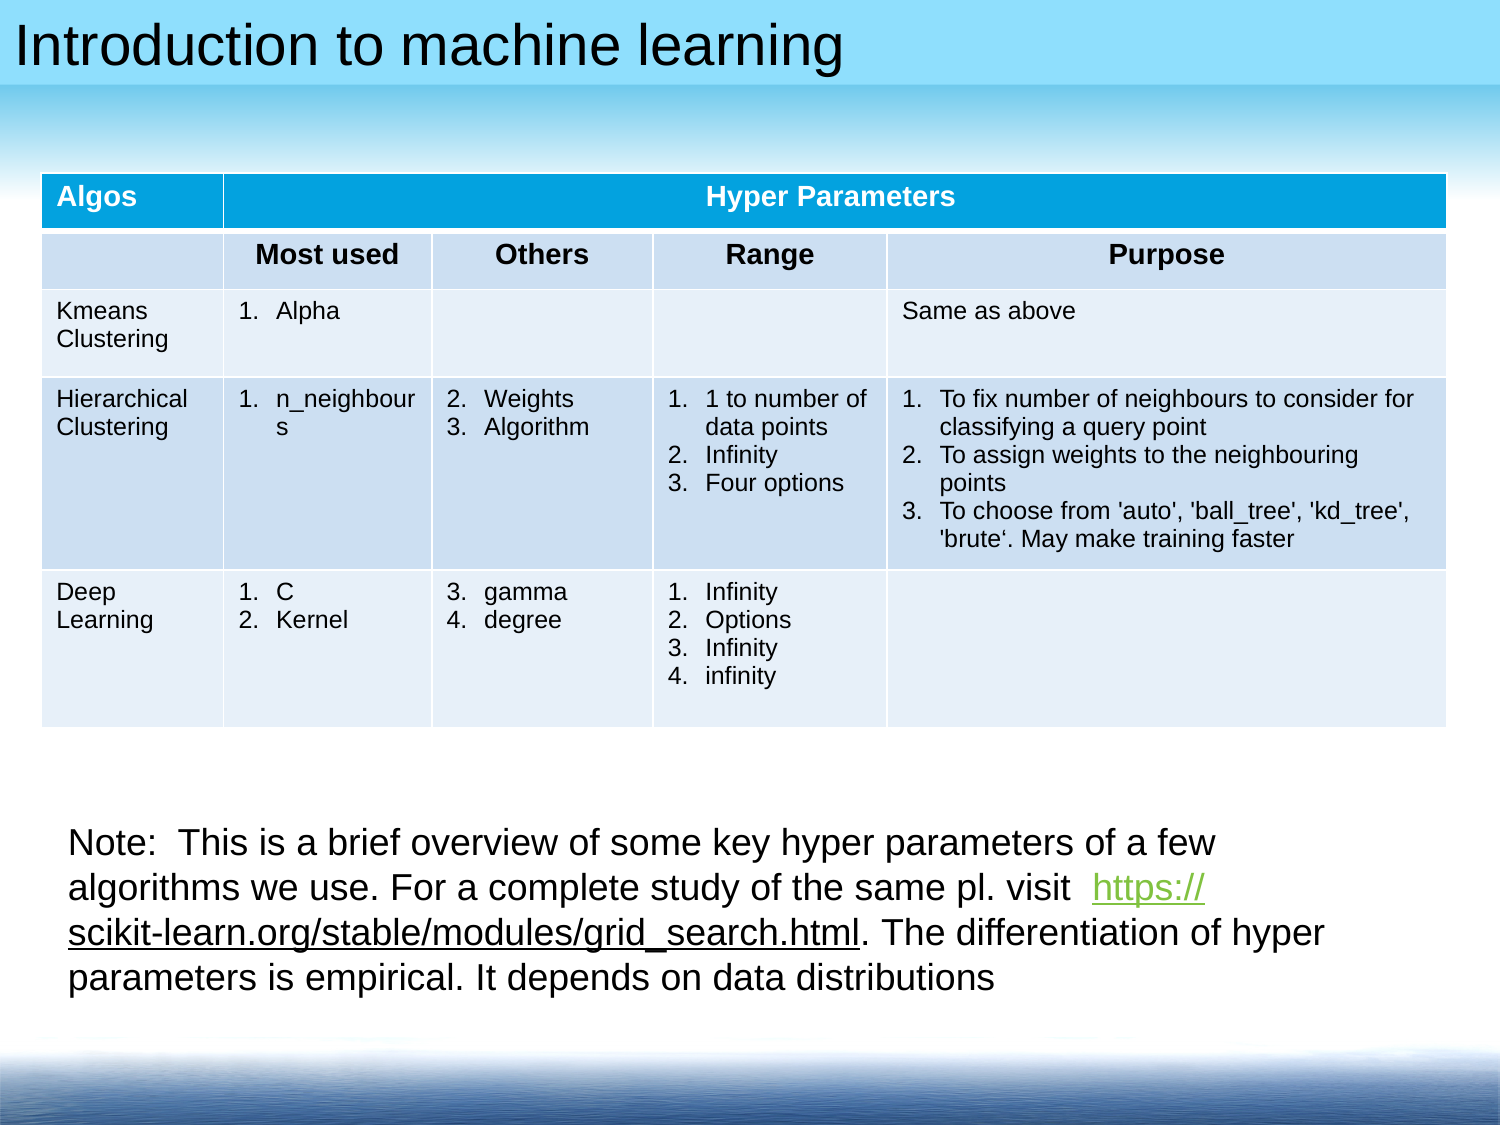

| Algos | Hyper Parameters |  |  |  |
| --- | --- | --- | --- | --- |
|  | Most used | Others | Range | Purpose |
| Kmeans Clustering | Alpha |  |  | Same as above |
| Hierarchical Clustering | n\_neighbours | Weights Algorithm | 1 to number of data points Infinity Four options | To fix number of neighbours to consider for classifying a query point To assign weights to the neighbouring points To choose from 'auto', 'ball\_tree', 'kd\_tree', 'brute‘. May make training faster |
| Deep Learning | C Kernel | gamma degree | Infinity Options Infinity infinity |  |
Note:  This is a brief overview of some key hyper parameters of a few algorithms we use. For a complete study of the same pl. visit  https://scikit-learn.org/stable/modules/grid_search.html. The differentiation of hyper parameters is empirical. It depends on data distributions